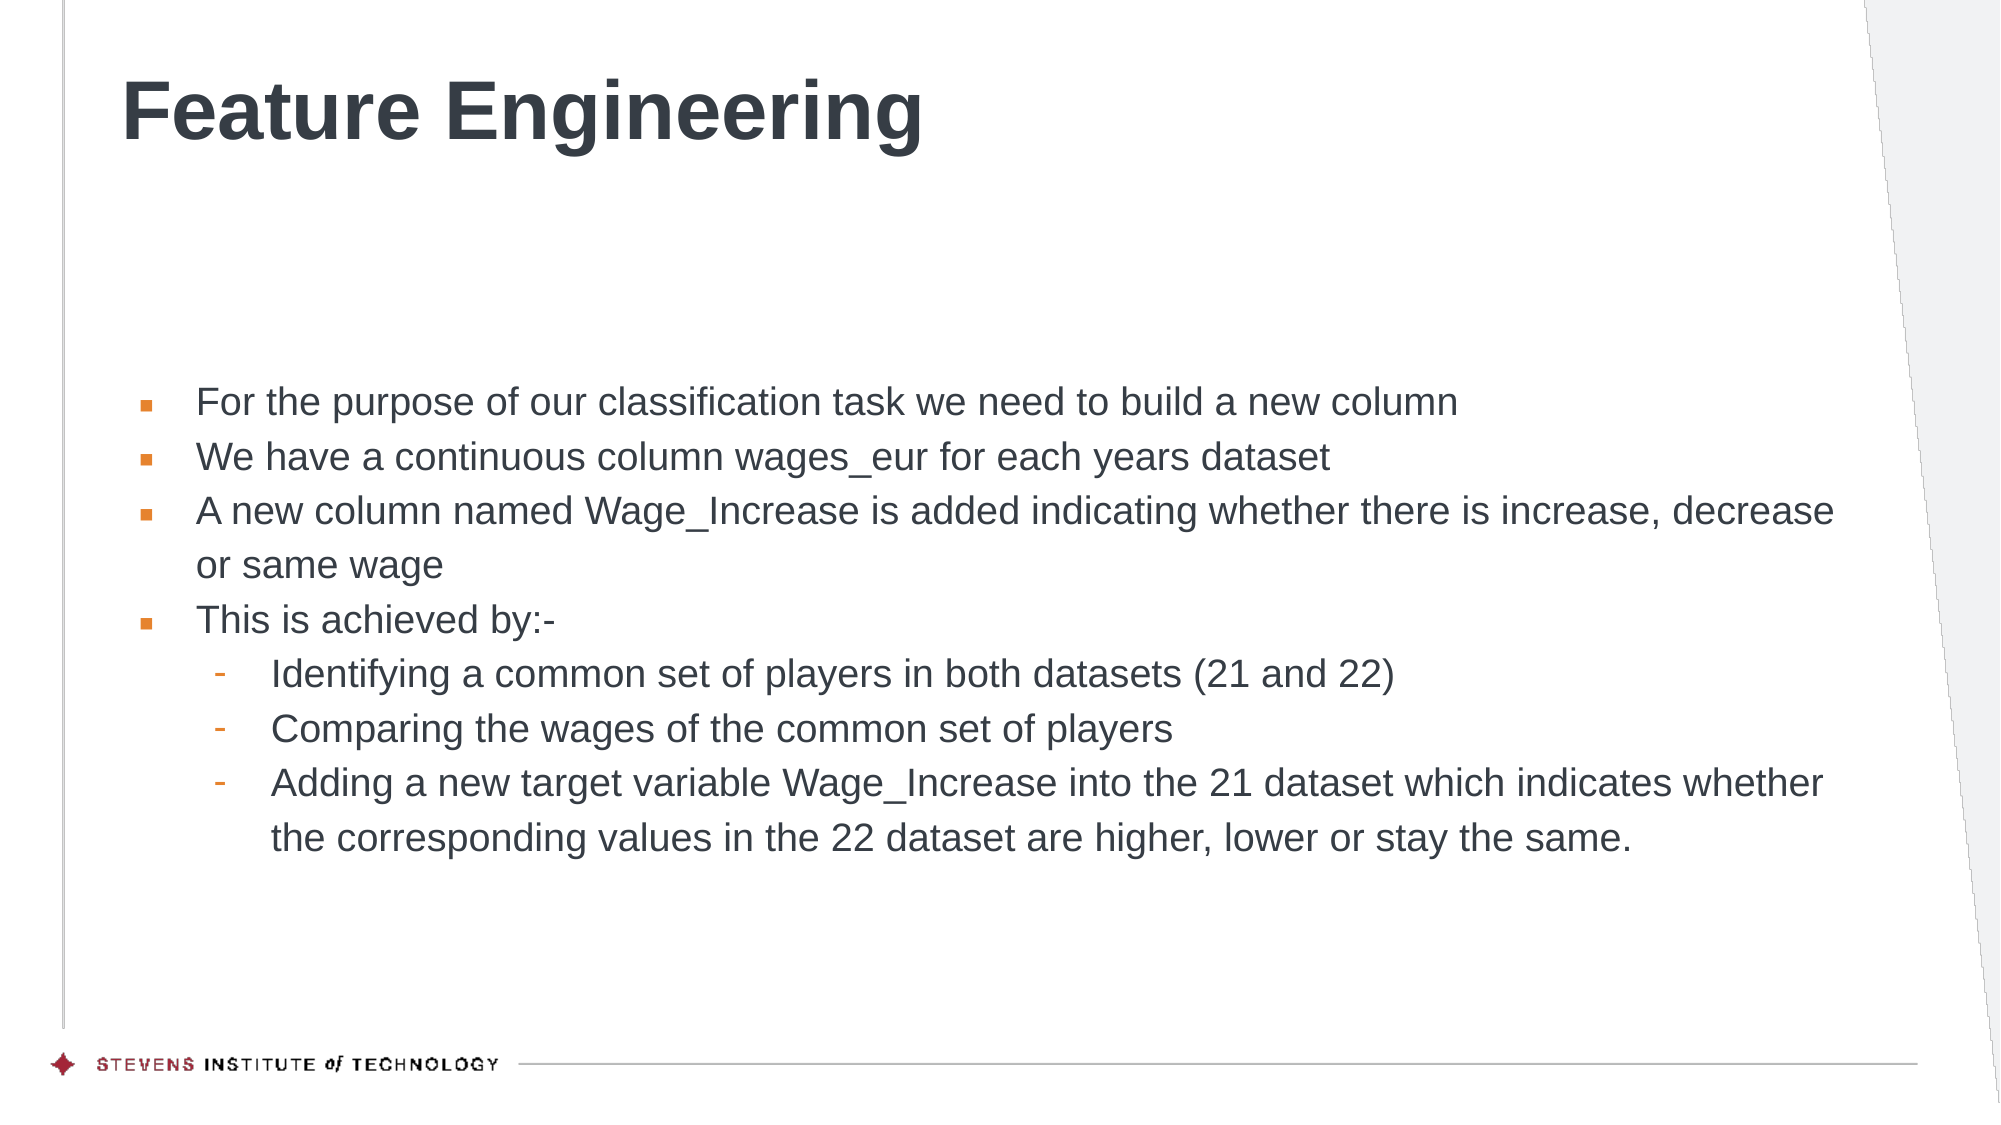

# Feature Engineering
For the purpose of our classification task we need to build a new column
We have a continuous column wages_eur for each years dataset
A new column named Wage_Increase is added indicating whether there is increase, decrease or same wage
This is achieved by:-
Identifying a common set of players in both datasets (21 and 22)
Comparing the wages of the common set of players
Adding a new target variable Wage_Increase into the 21 dataset which indicates whether the corresponding values in the 22 dataset are higher, lower or stay the same.